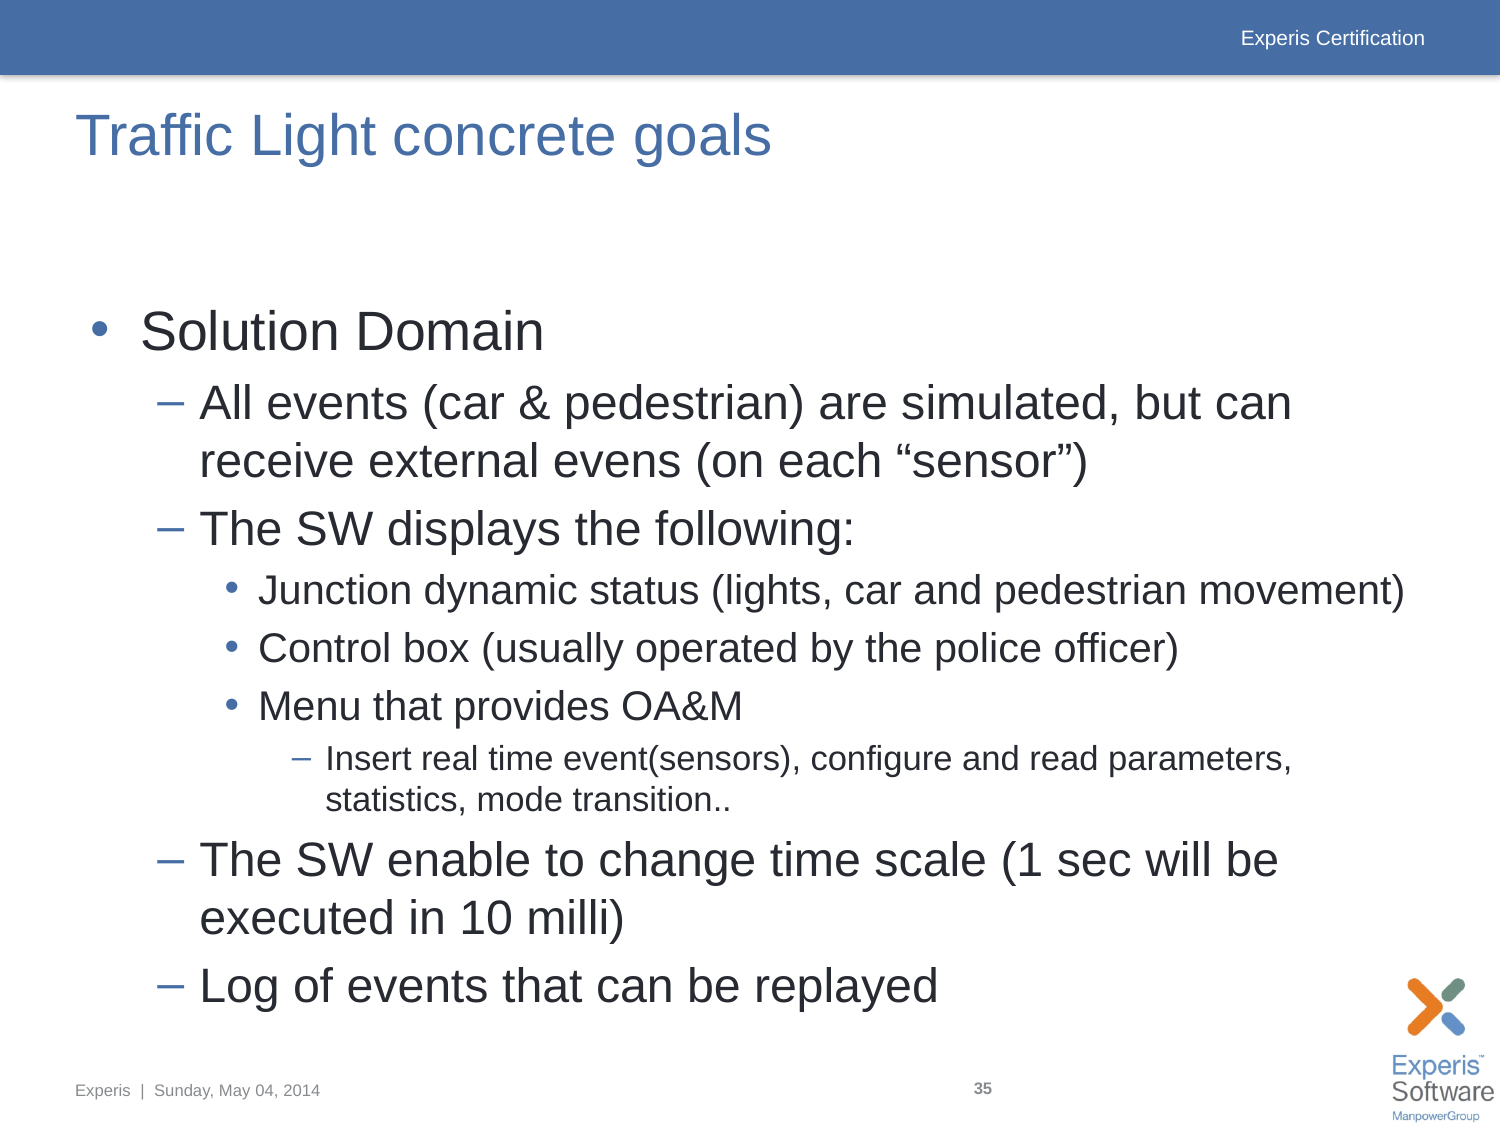

# Traffic Light concrete goals
Solution Domain
All events (car & pedestrian) are simulated, but can receive external evens (on each “sensor”)
The SW displays the following:
Junction dynamic status (lights, car and pedestrian movement)
Control box (usually operated by the police officer)
Menu that provides OA&M
Insert real time event(sensors), configure and read parameters, statistics, mode transition..
The SW enable to change time scale (1 sec will be executed in 10 milli)
Log of events that can be replayed